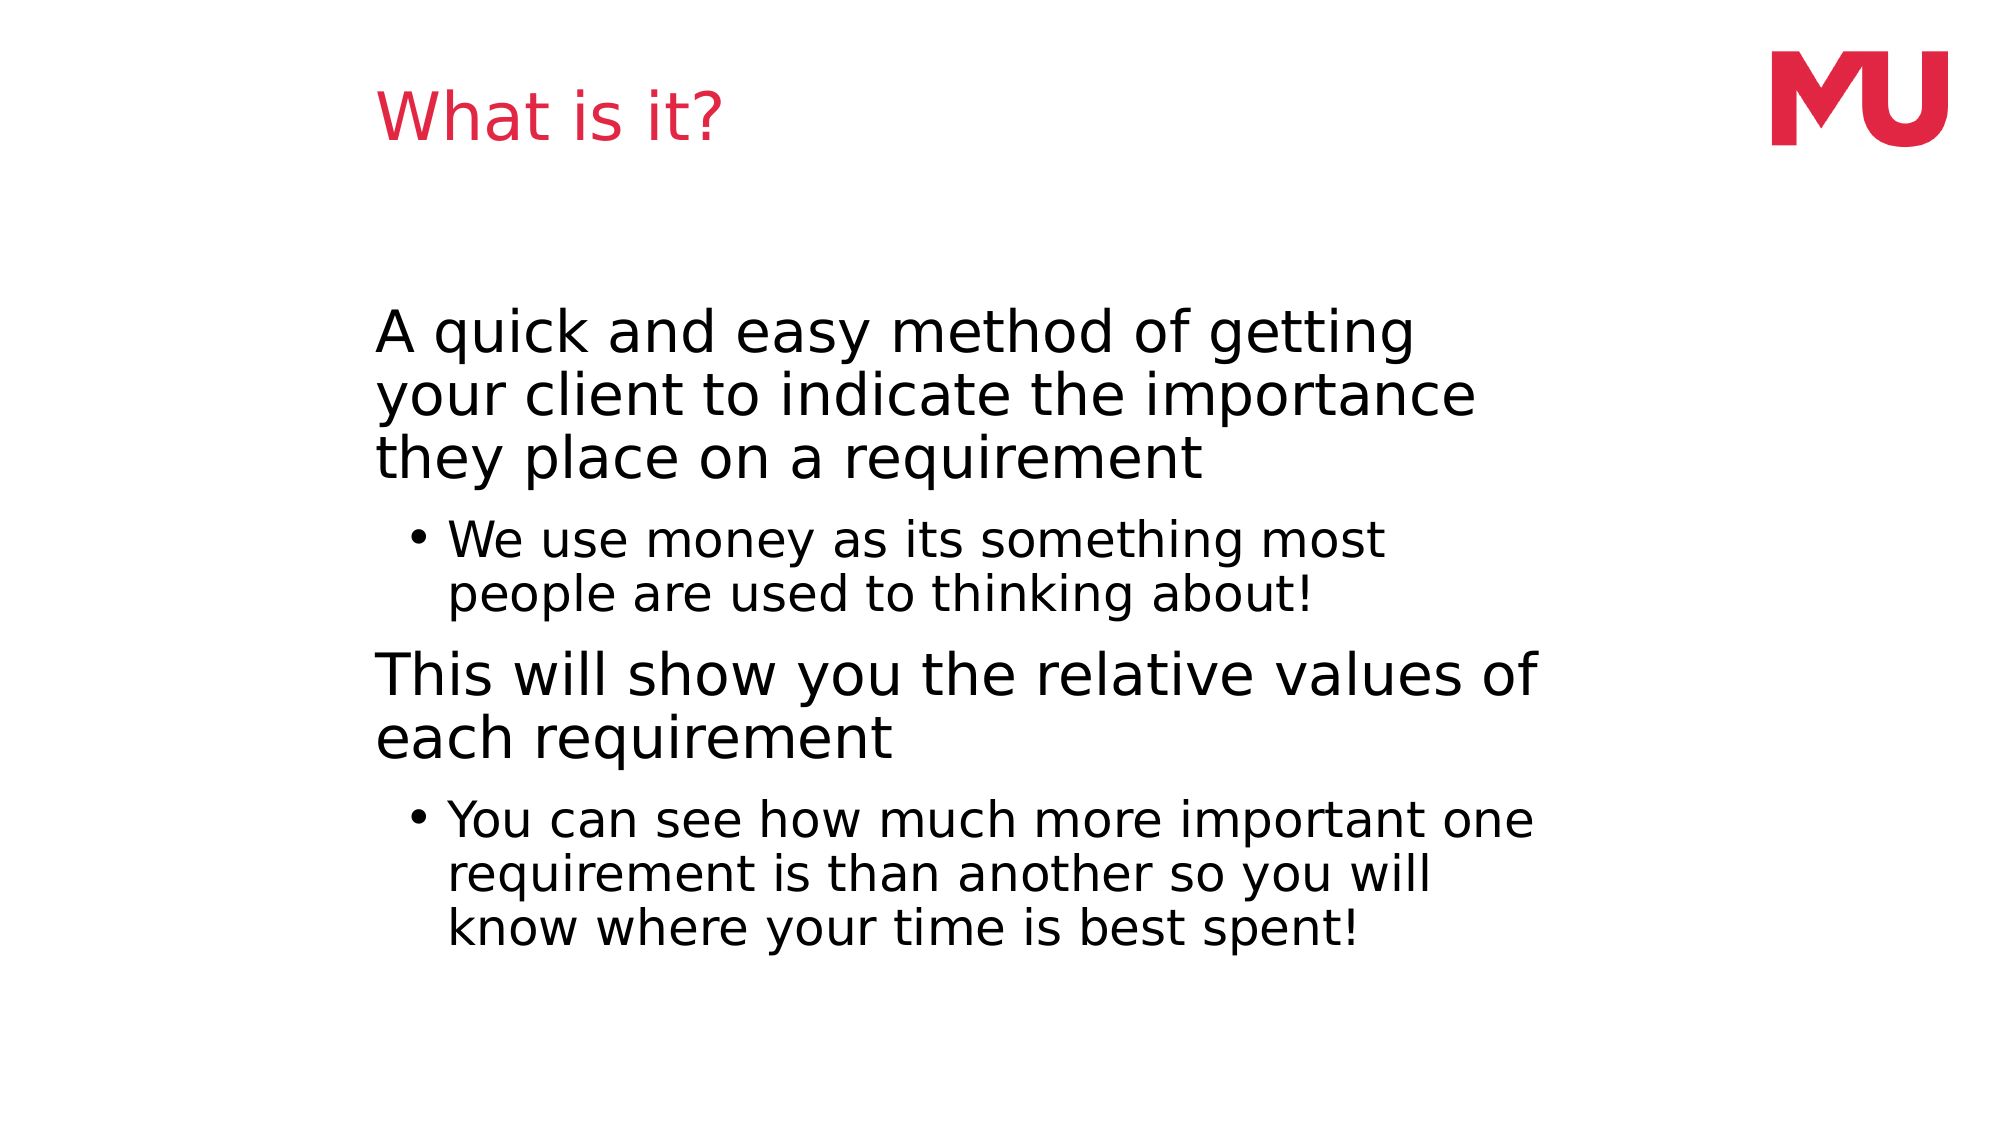

What is it?
A quick and easy method of getting your client to indicate the importance they place on a requirement
We use money as its something most people are used to thinking about!
This will show you the relative values of each requirement
You can see how much more important one requirement is than another so you will know where your time is best spent!